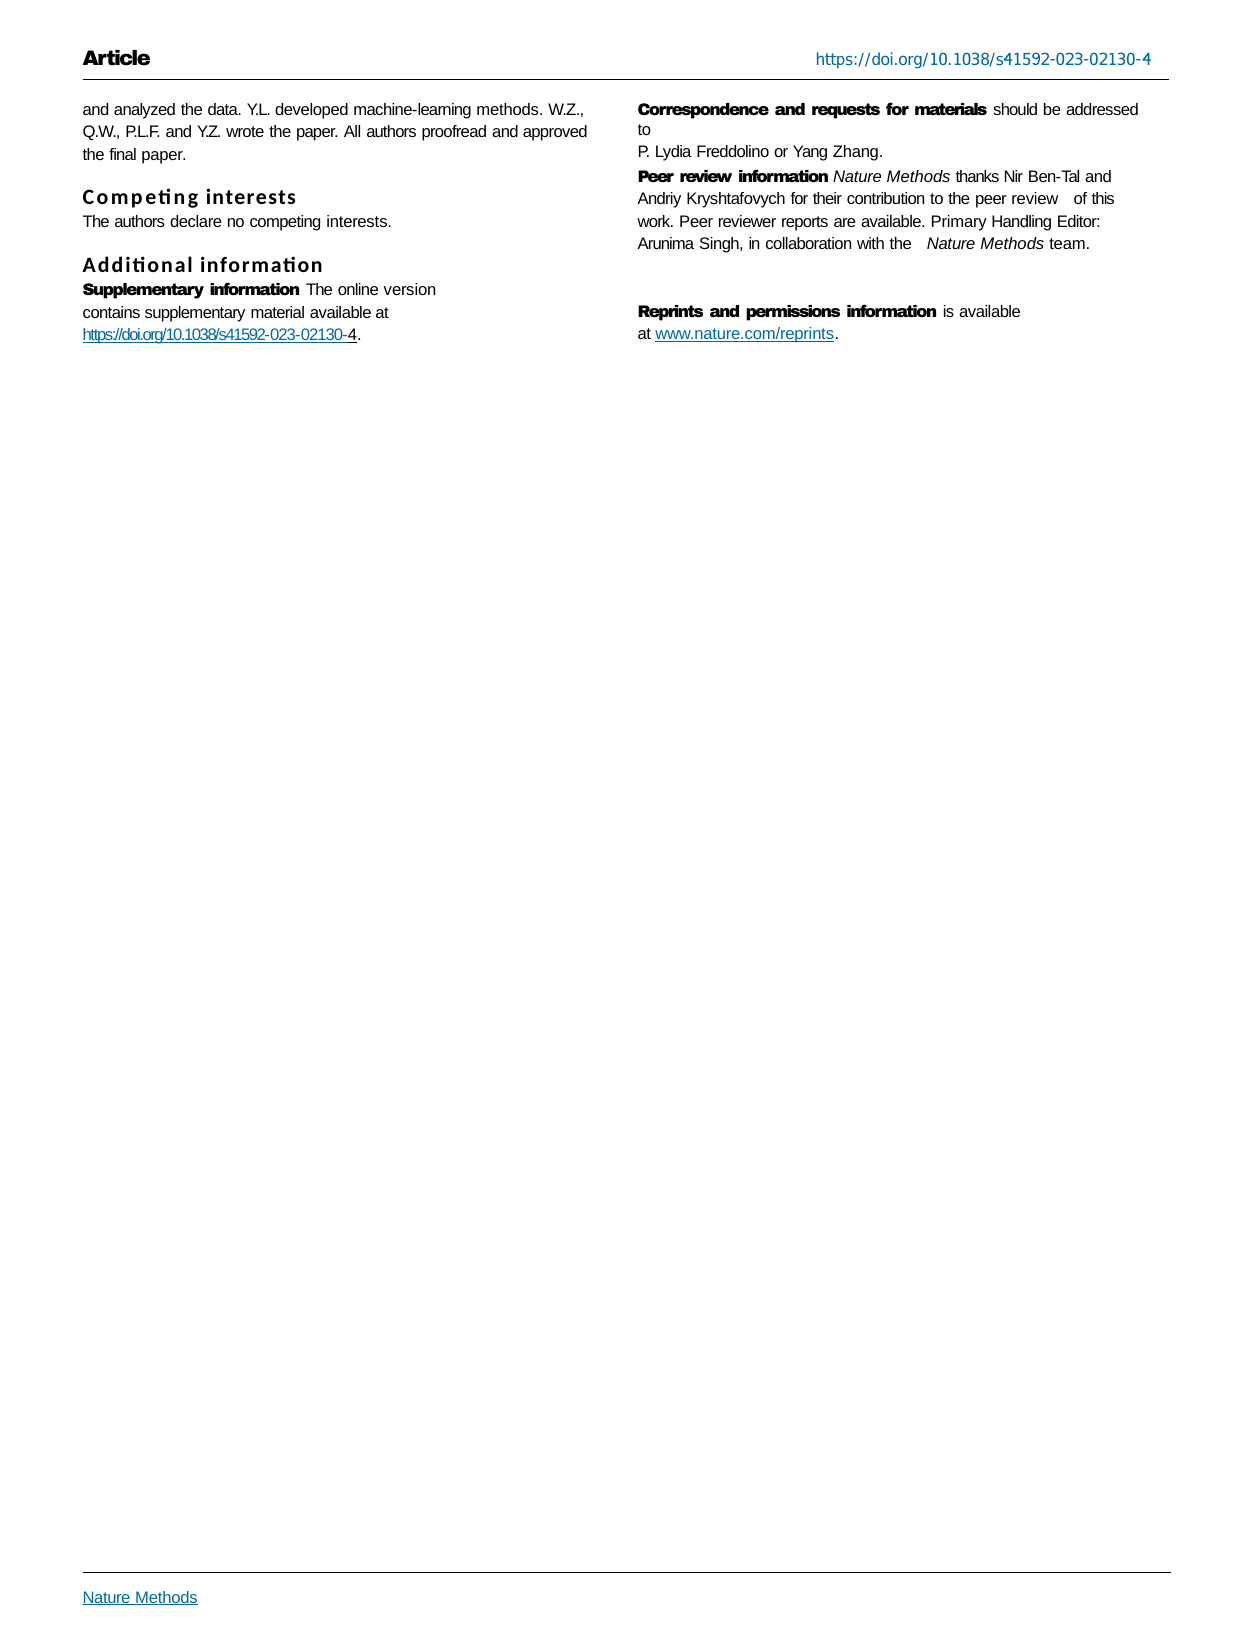

Article
https://doi.org/10.1038/s41592-023-02130-4
and analyzed the data. Y.L. developed machine-learning methods. W.Z., Q.W., P.L.F. and Y.Z. wrote the paper. All authors proofread and approved the final paper.
Competing interests
The authors declare no competing interests.
Additional information
Supplementary information The online version contains supplementary material available at https://doi.org/10.1038/s41592-023-02130-4.
Correspondence and requests for materials should be addressed to
P. Lydia Freddolino or Yang Zhang.
Peer review information Nature Methods thanks Nir Ben-Tal and Andriy Kryshtafovych for their contribution to the peer review of this work. Peer reviewer reports are available. Primary Handling Editor: Arunima Singh, in collaboration with the Nature Methods team.
Reprints and permissions information is available at www.nature.com/reprints.
Nature Methods